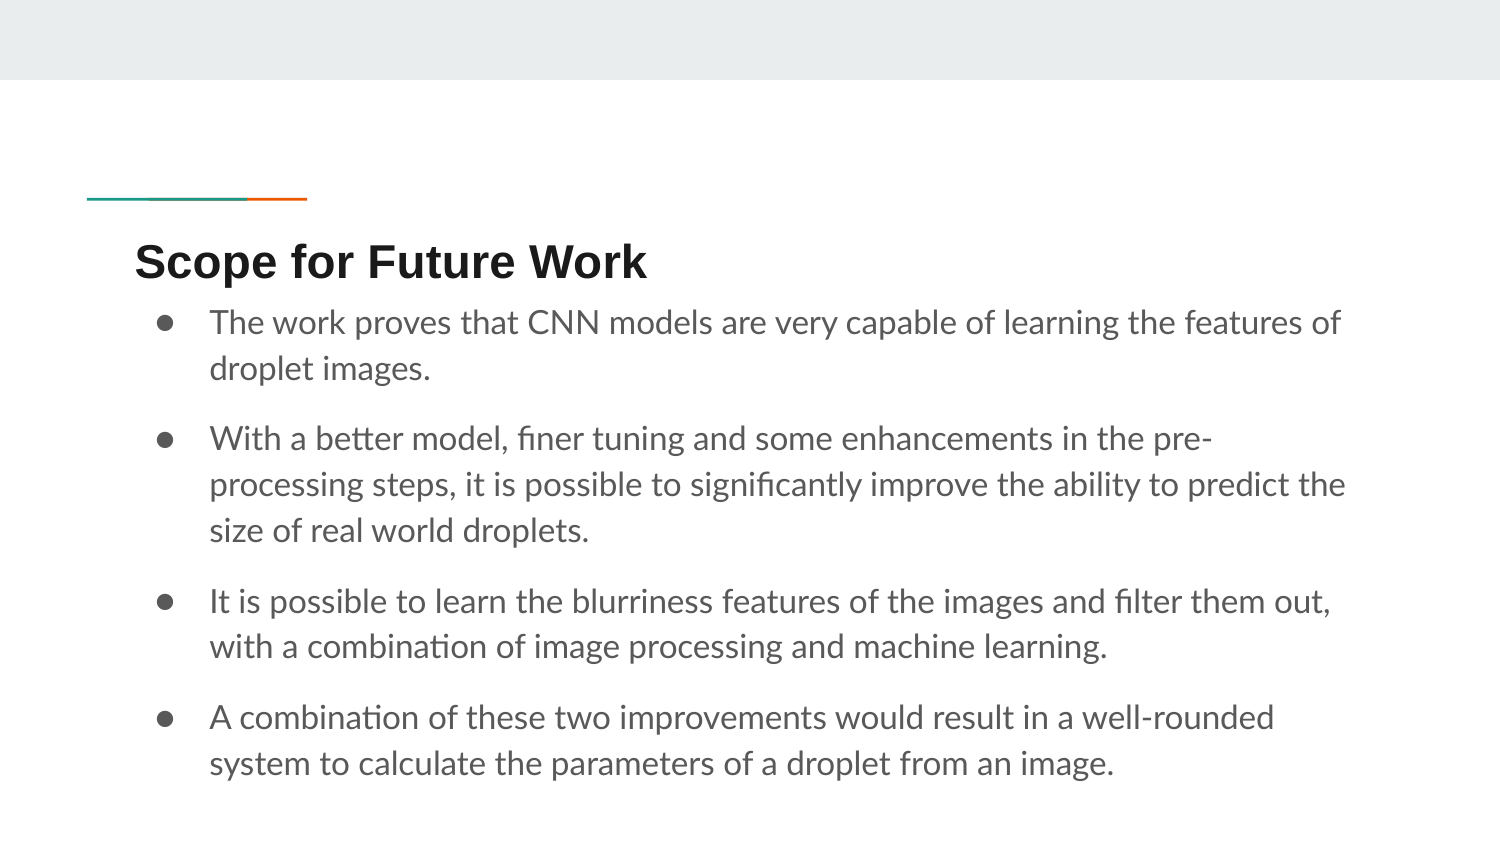

# Scope for Future Work
The work proves that CNN models are very capable of learning the features of droplet images.
With a better model, finer tuning and some enhancements in the pre-processing steps, it is possible to significantly improve the ability to predict the size of real world droplets.
It is possible to learn the blurriness features of the images and filter them out, with a combination of image processing and machine learning.
A combination of these two improvements would result in a well-rounded system to calculate the parameters of a droplet from an image.